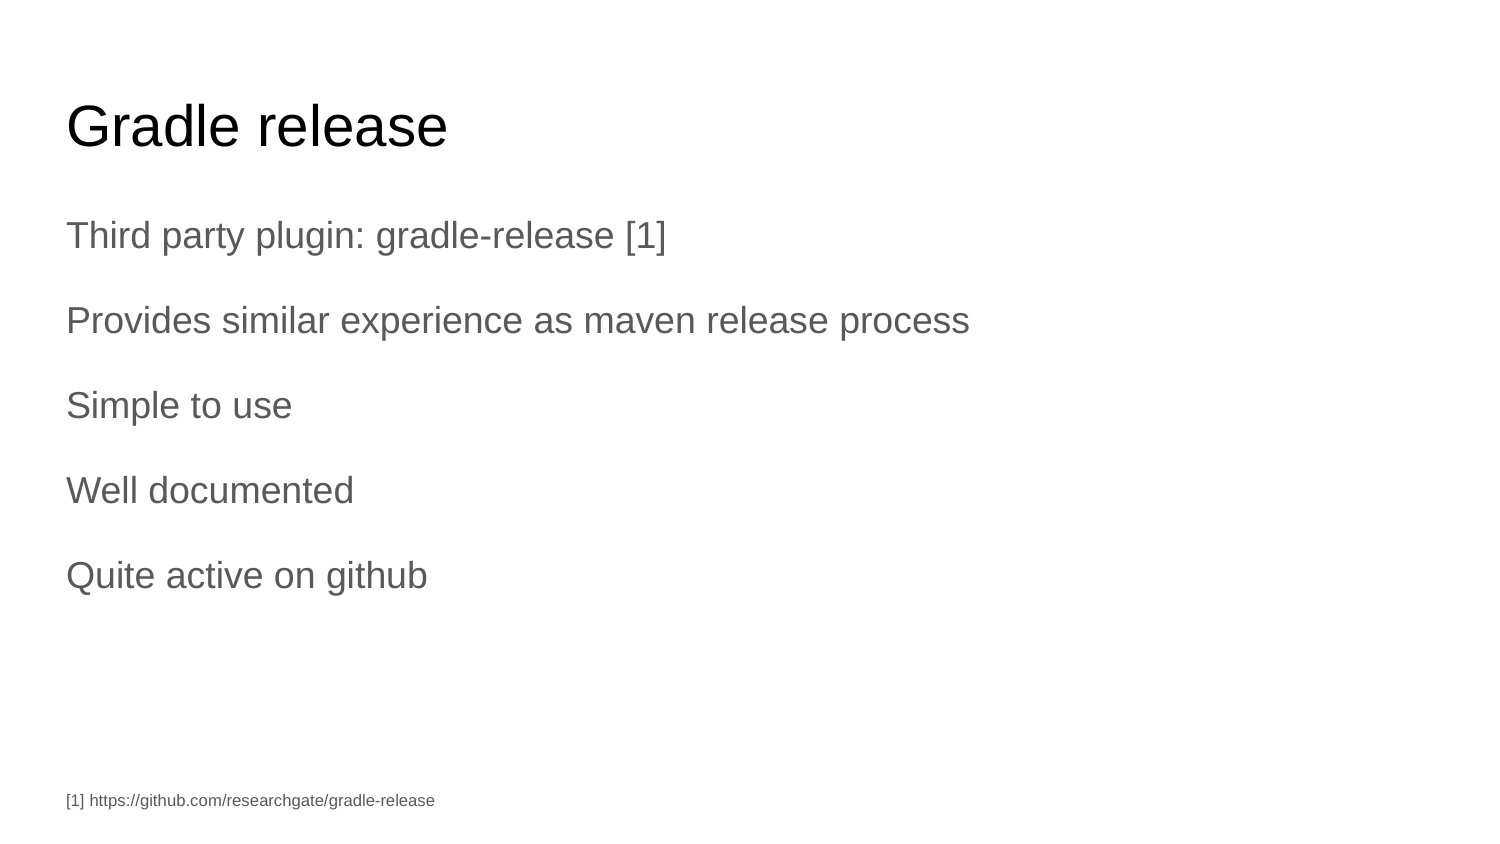

# Gradle release
Third party plugin: gradle-release [1]
Provides similar experience as maven release process
Simple to use
Well documented
Quite active on github

[1] https://github.com/researchgate/gradle-release